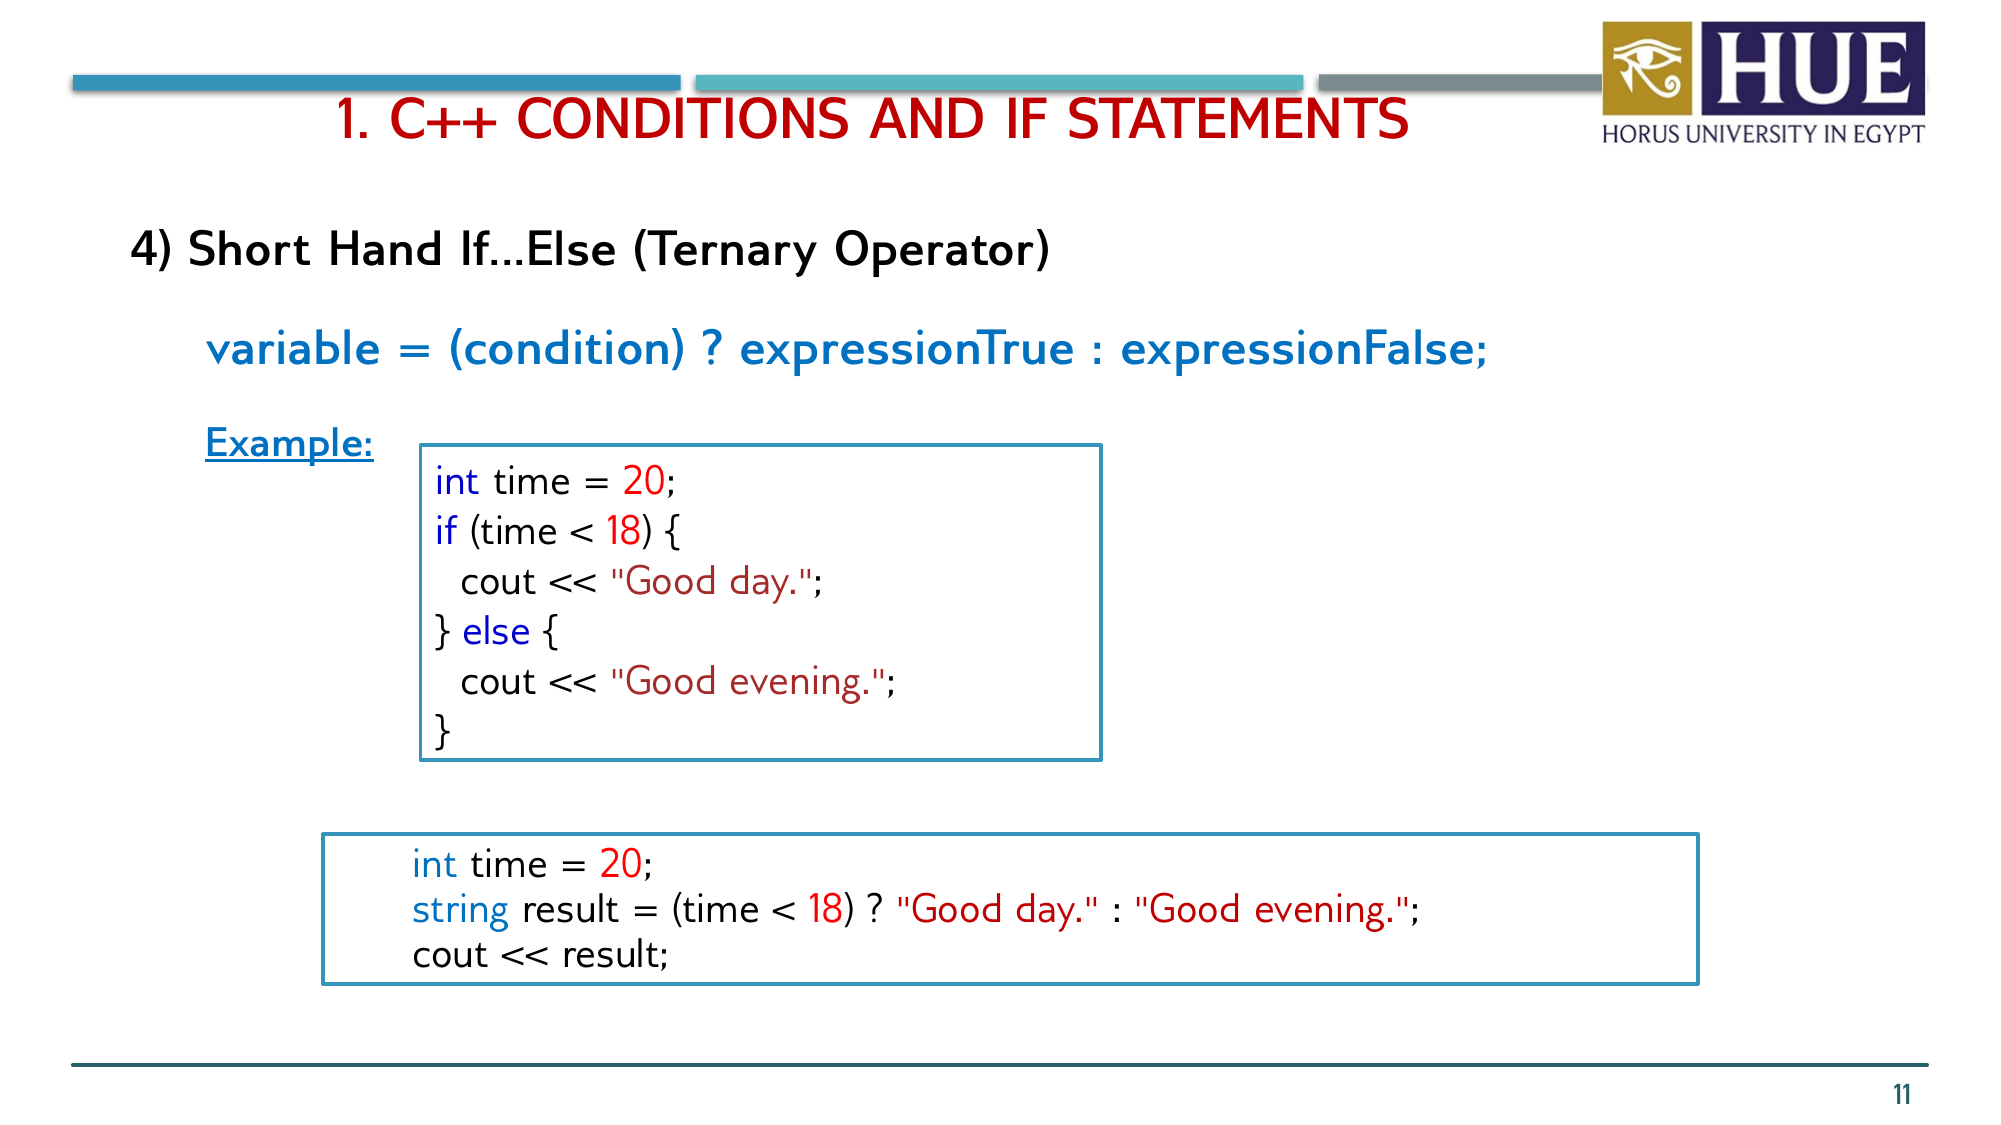

1. C++ Conditions and If Statements
4) Short Hand If...Else (Ternary Operator)

variable = (condition) ? expressionTrue : expressionFalse;

Example:
int time = 20;
if (time < 18) {
  cout << "Good day.";
} else {
  cout << "Good evening.";
}
int time = 20;
string result = (time < 18) ? "Good day." : "Good evening.";
cout << result;
11